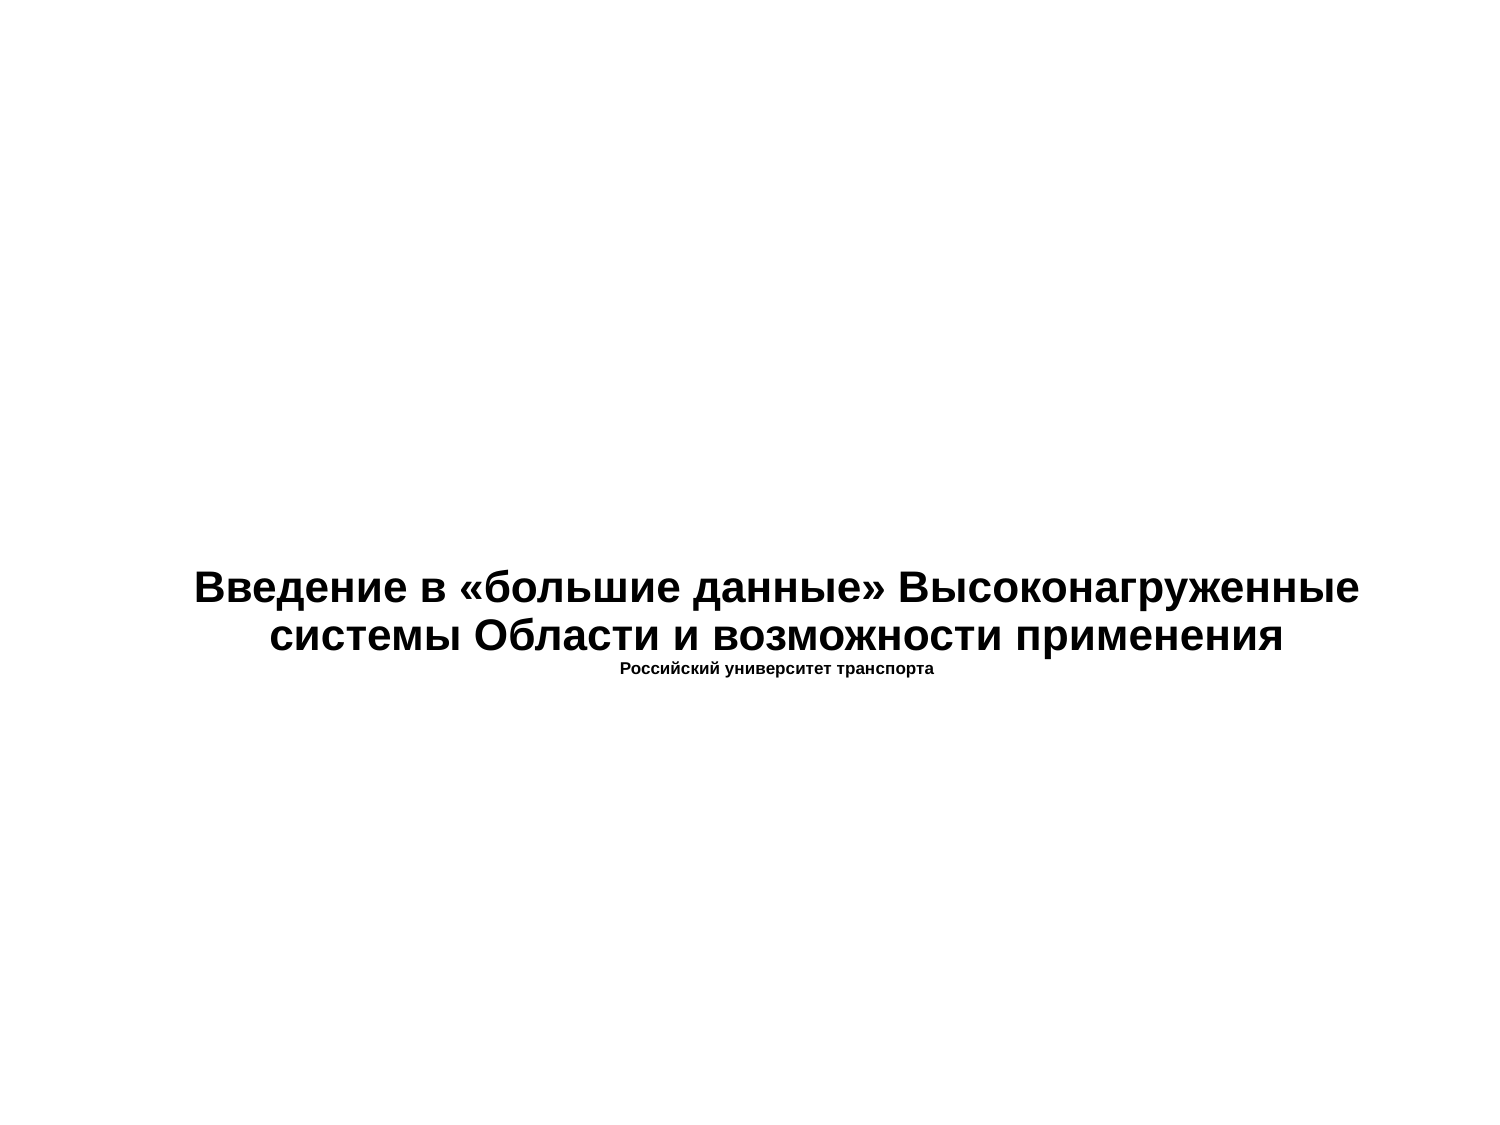

# Введение в «большие данные» Высоконагруженные системы Области и возможности применения Российский университет транспорта